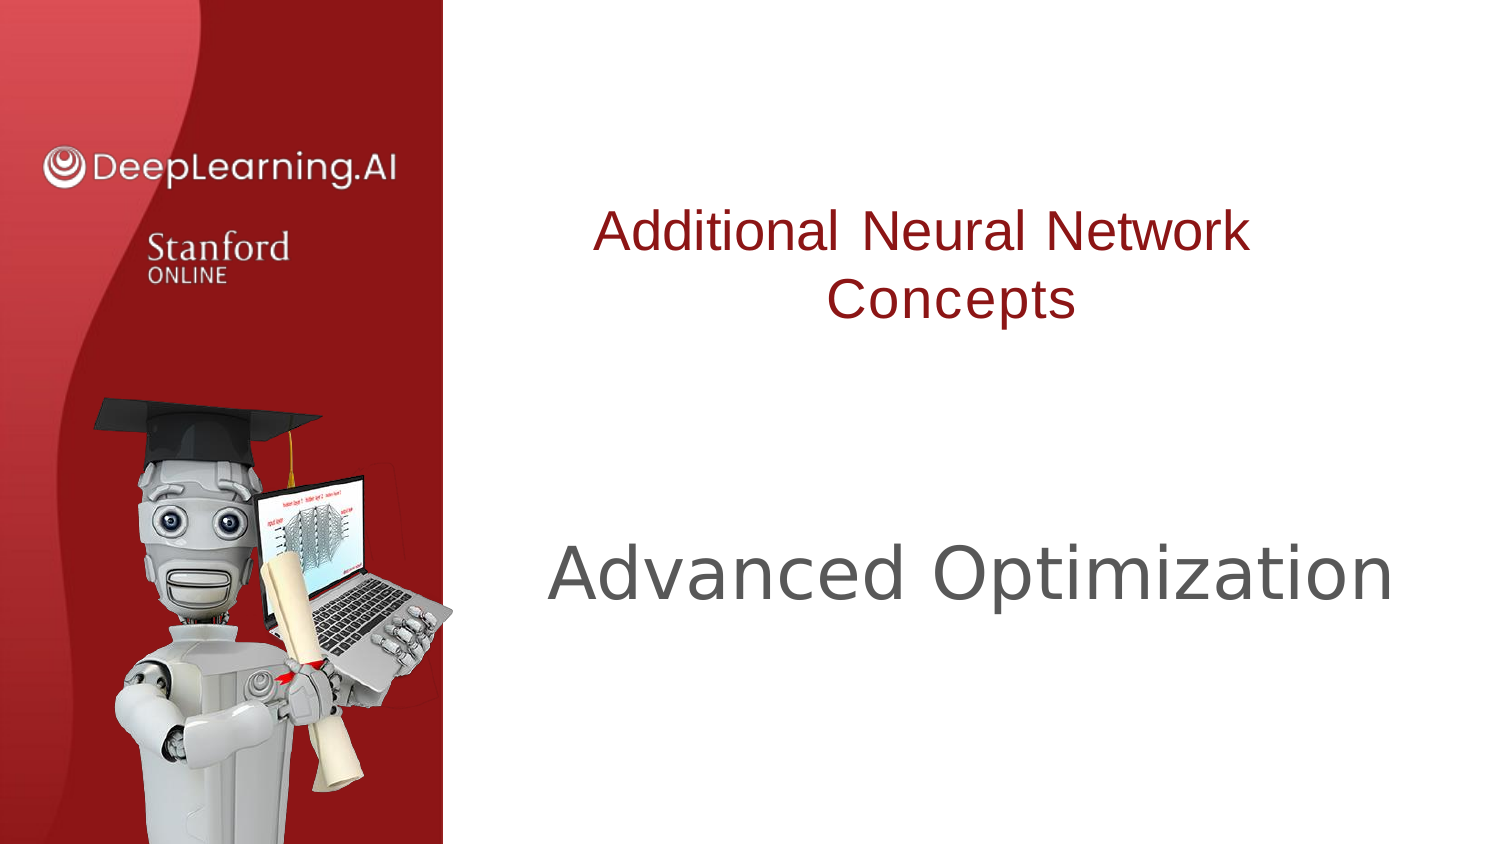

# Additional Neural Network Concepts
Advanced Optimization